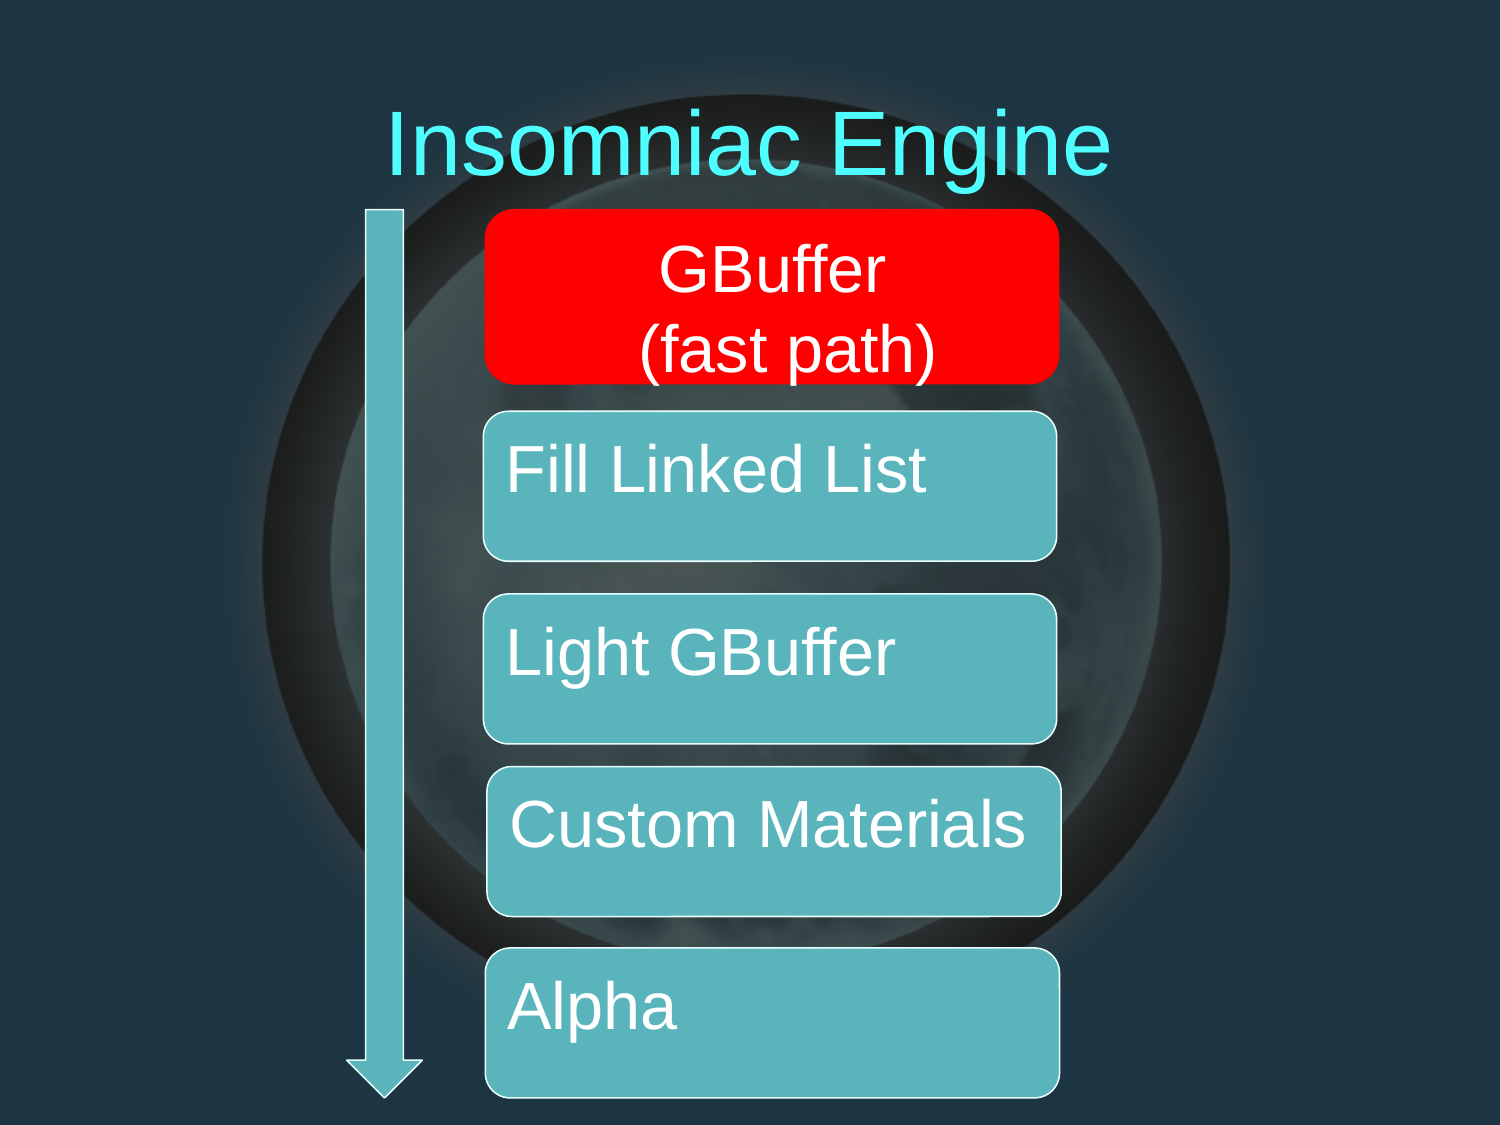

# Insomniac Engine

	GBuffer
       (fast path)
Fill Linked Listr
Light GBuffer
Custom Materials
Alpha